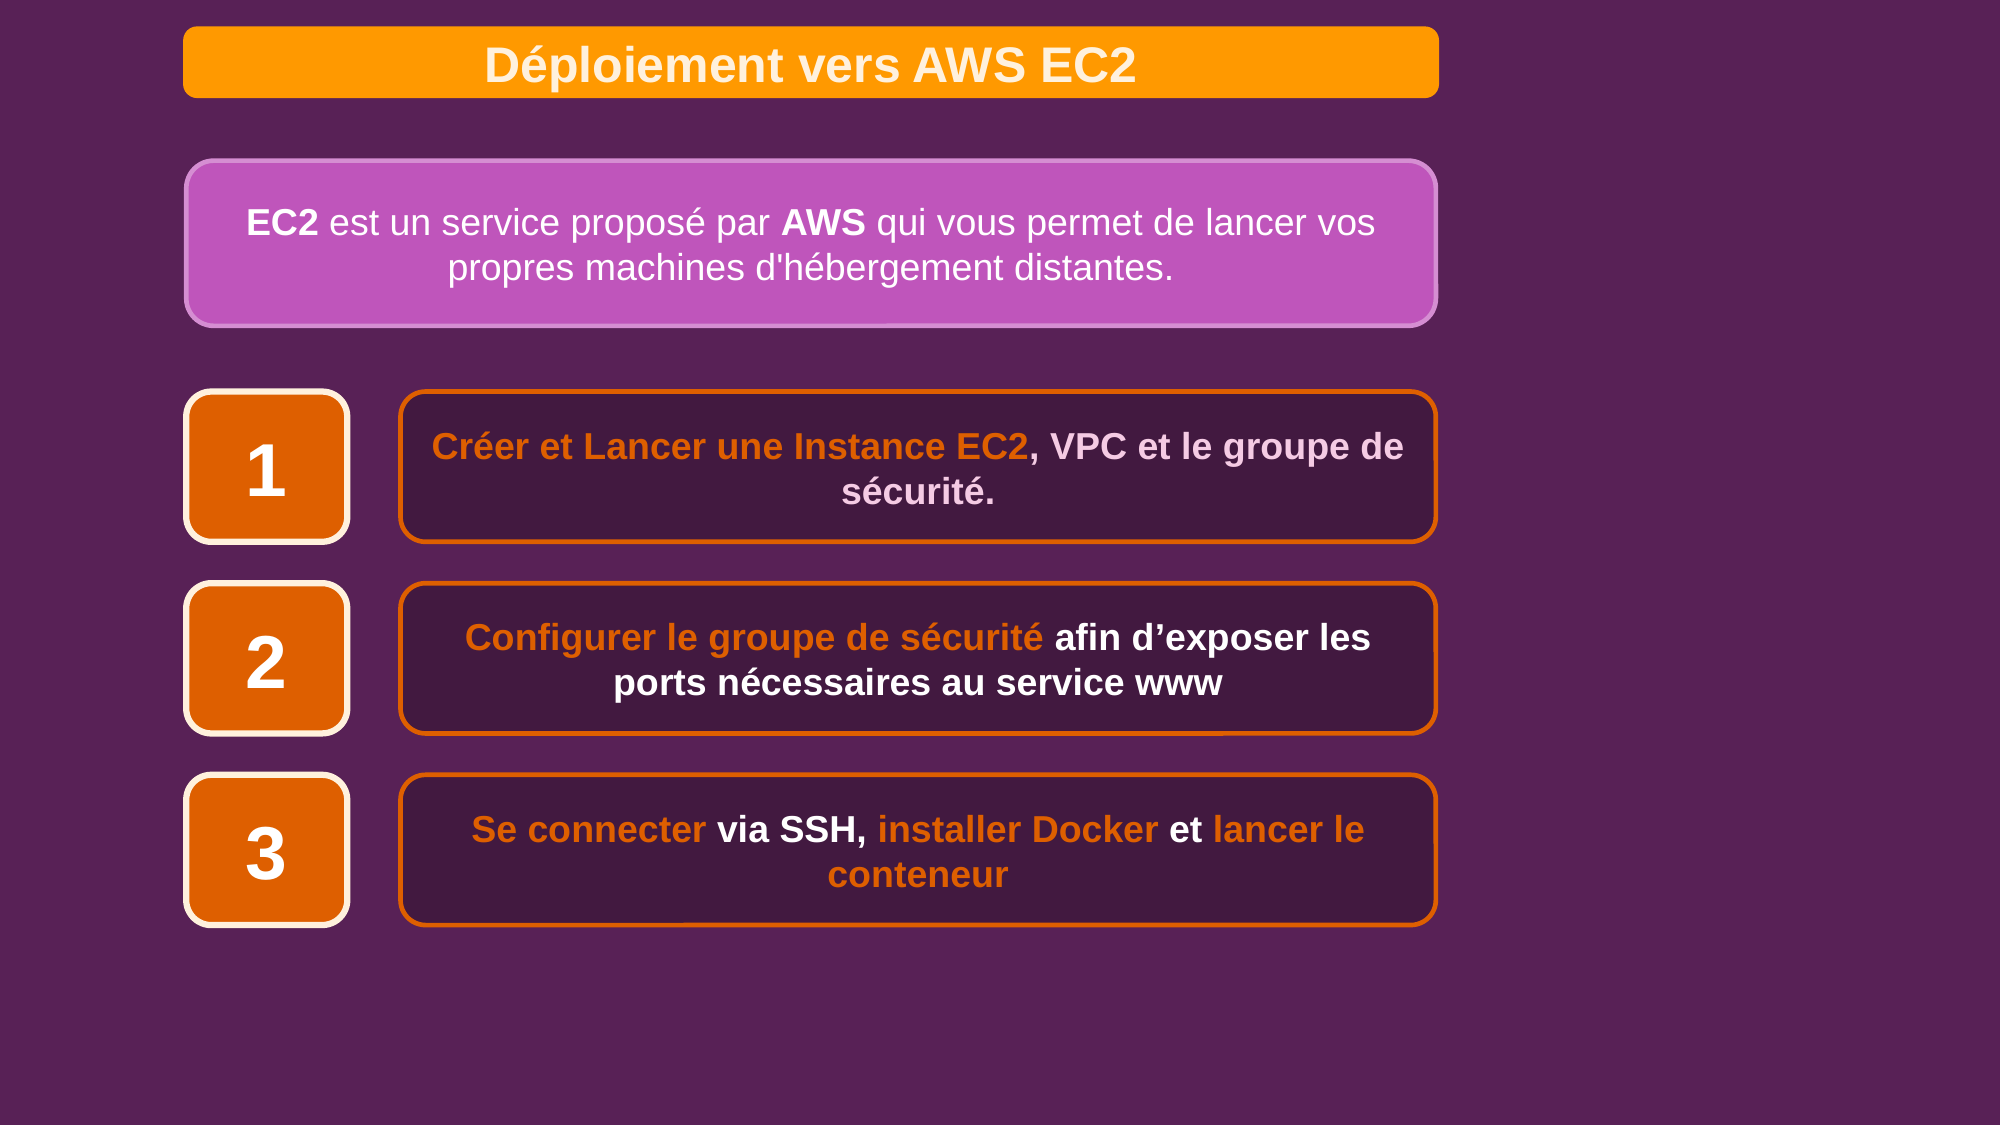

Déploiement vers AWS EC2
EC2 est un service proposé par AWS qui vous permet de lancer vos propres machines d'hébergement distantes.
1
Créer et Lancer une Instance EC2, VPC et le groupe de sécurité.
2
Configurer le groupe de sécurité afin d’exposer les ports nécessaires au service www
3
Se connecter via SSH, installer Docker et lancer le conteneur